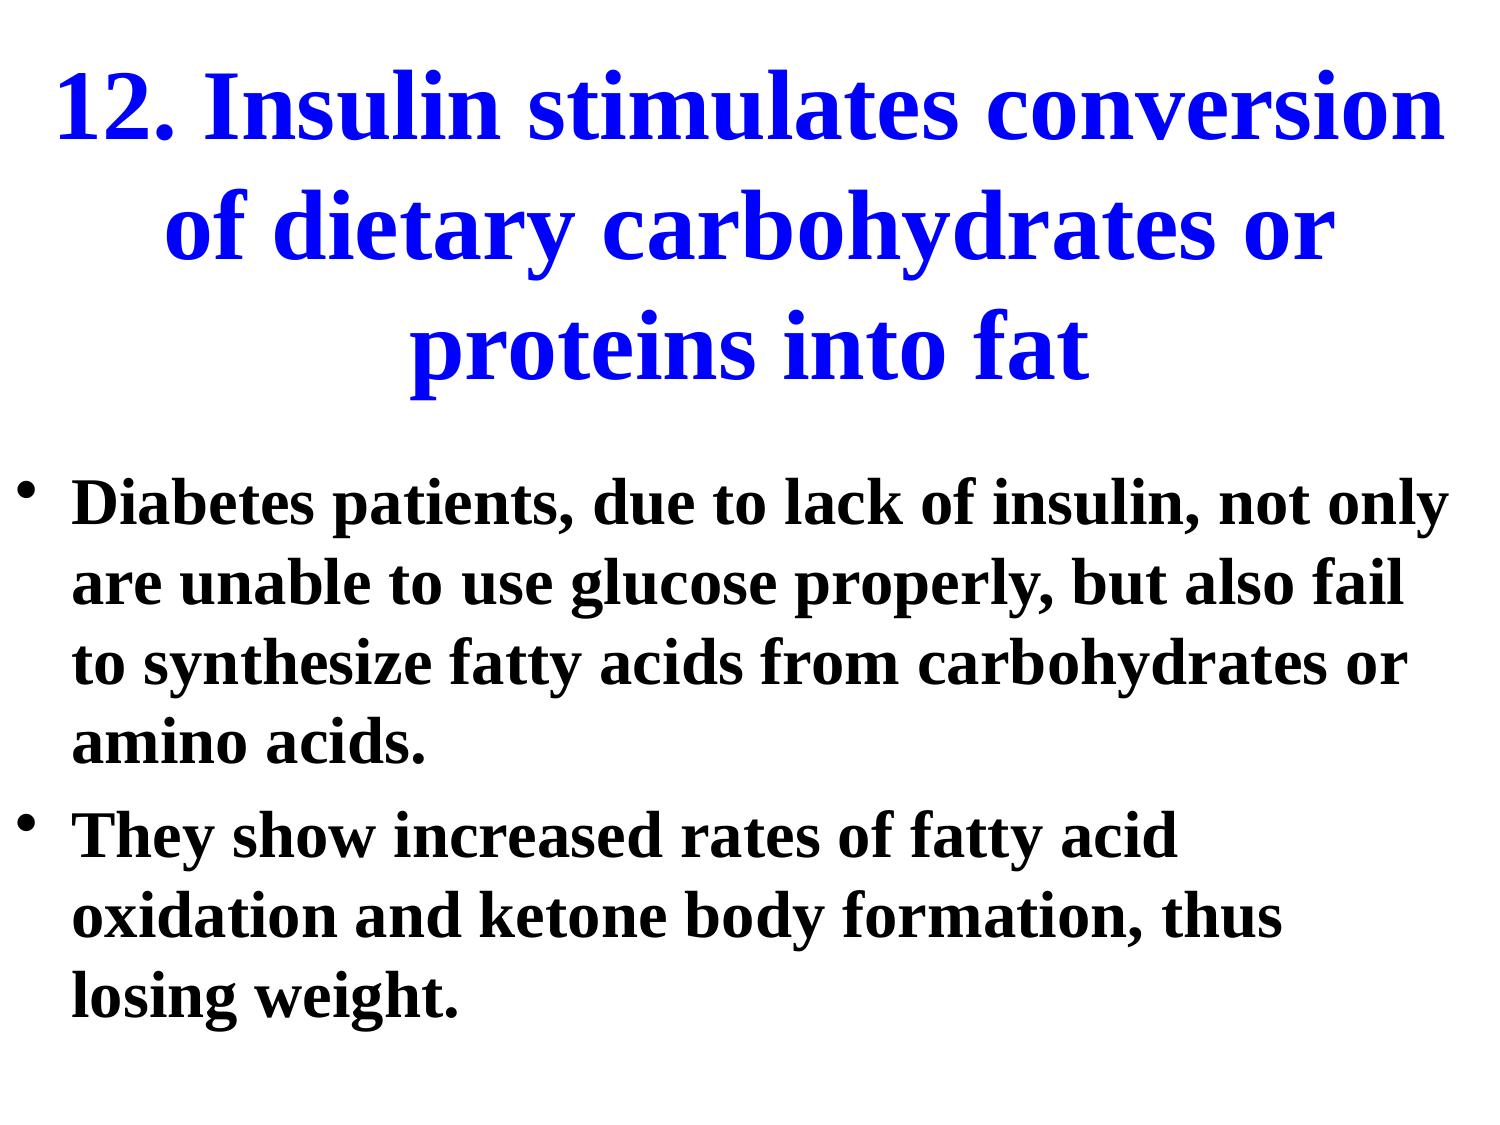

# 12. Insulin stimulates conversion of dietary carbohydrates or proteins into fat
Diabetes patients, due to lack of insulin, not only are unable to use glucose properly, but also fail to synthesize fatty acids from carbohydrates or amino acids.
They show increased rates of fatty acid oxidation and ketone body formation, thus losing weight.